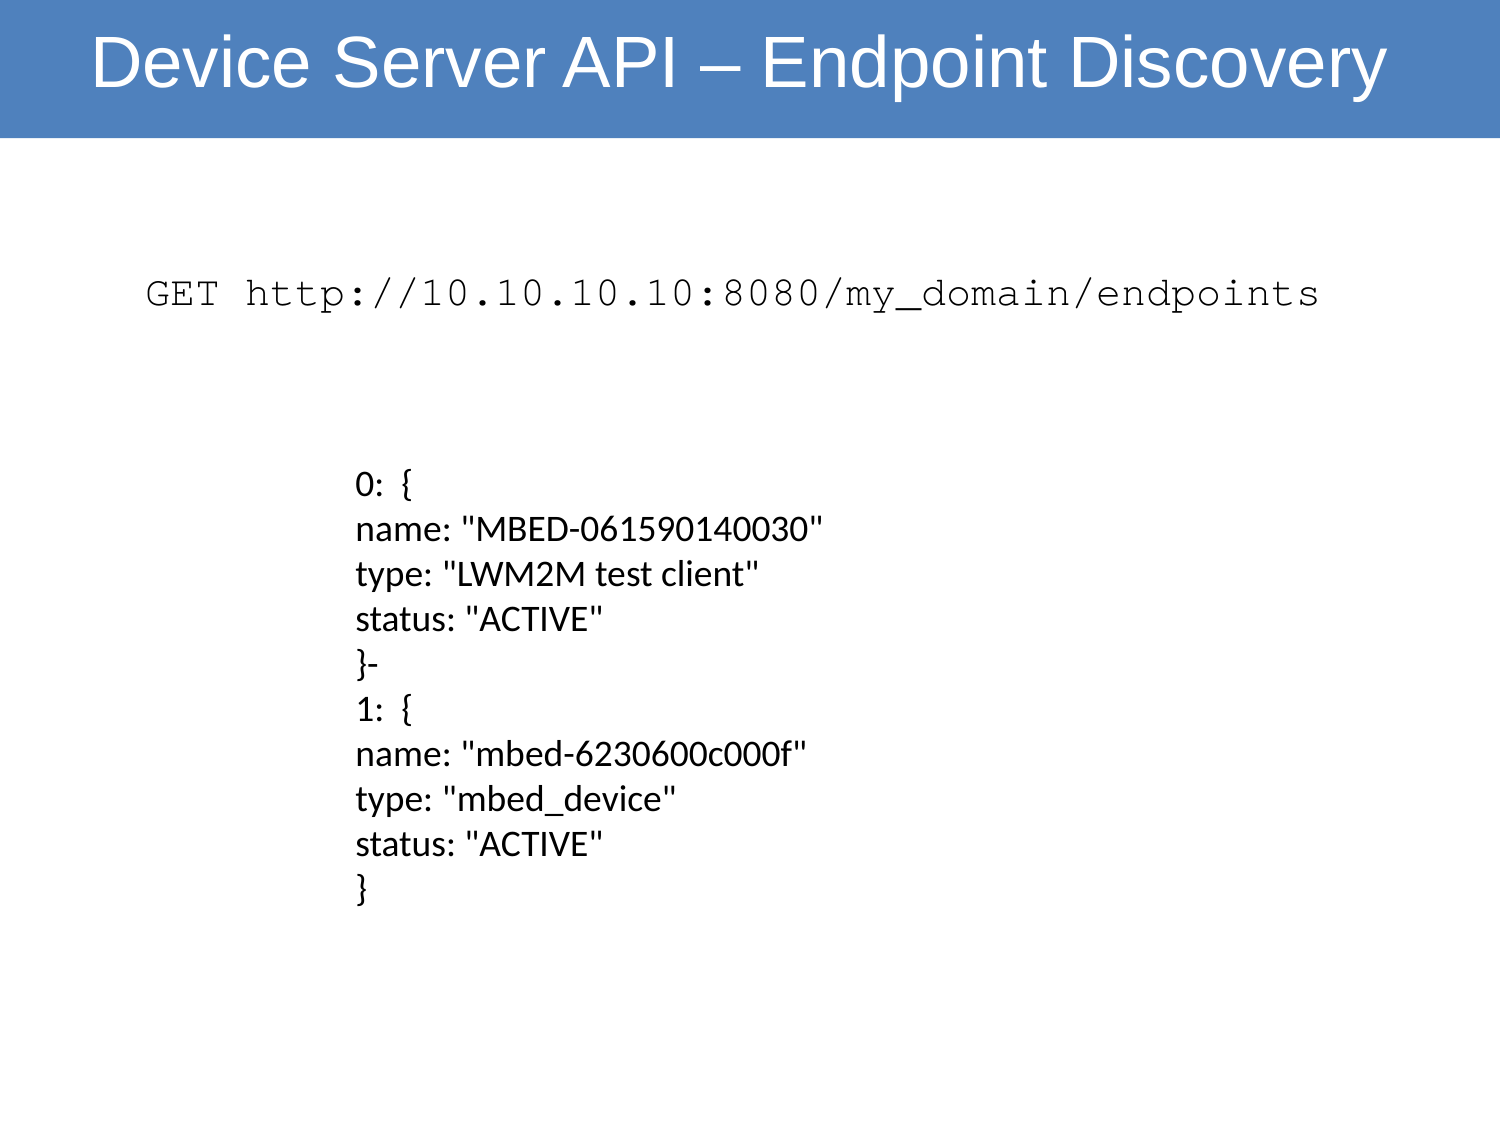

# Device Server API – Endpoint Discovery

GET http://10.10.10.10:8080/my_domain/endpoints
0:  {
name: "MBED-061590140030"
type: "LWM2M test client"
status: "ACTIVE"
}-
1:  {
name: "mbed-6230600c000f"
type: "mbed_device"
status: "ACTIVE"
}